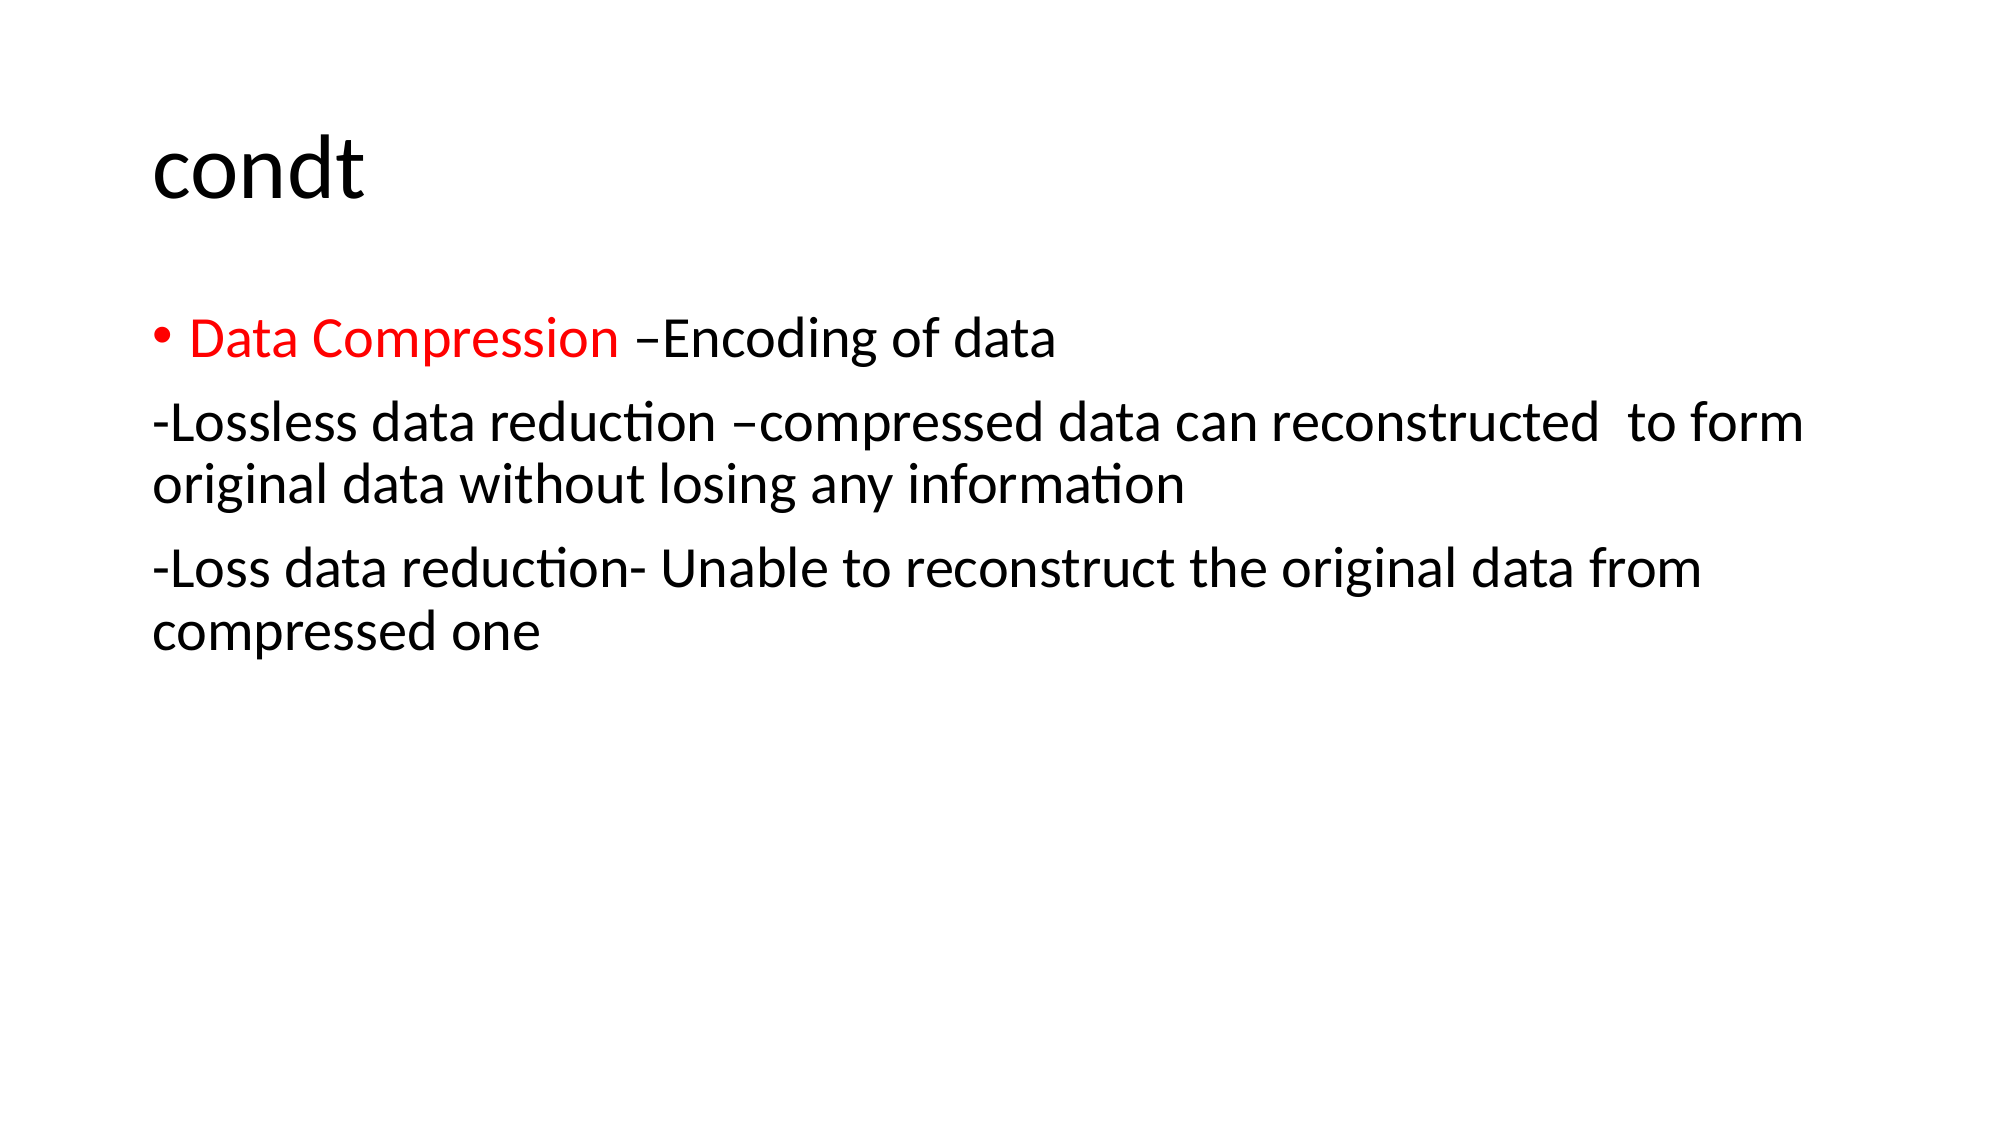

# condt
Data Compression –Encoding of data
-Lossless data reduction –compressed data can reconstructed  to form original data without losing any information
-Loss data reduction- Unable to reconstruct the original data from compressed one